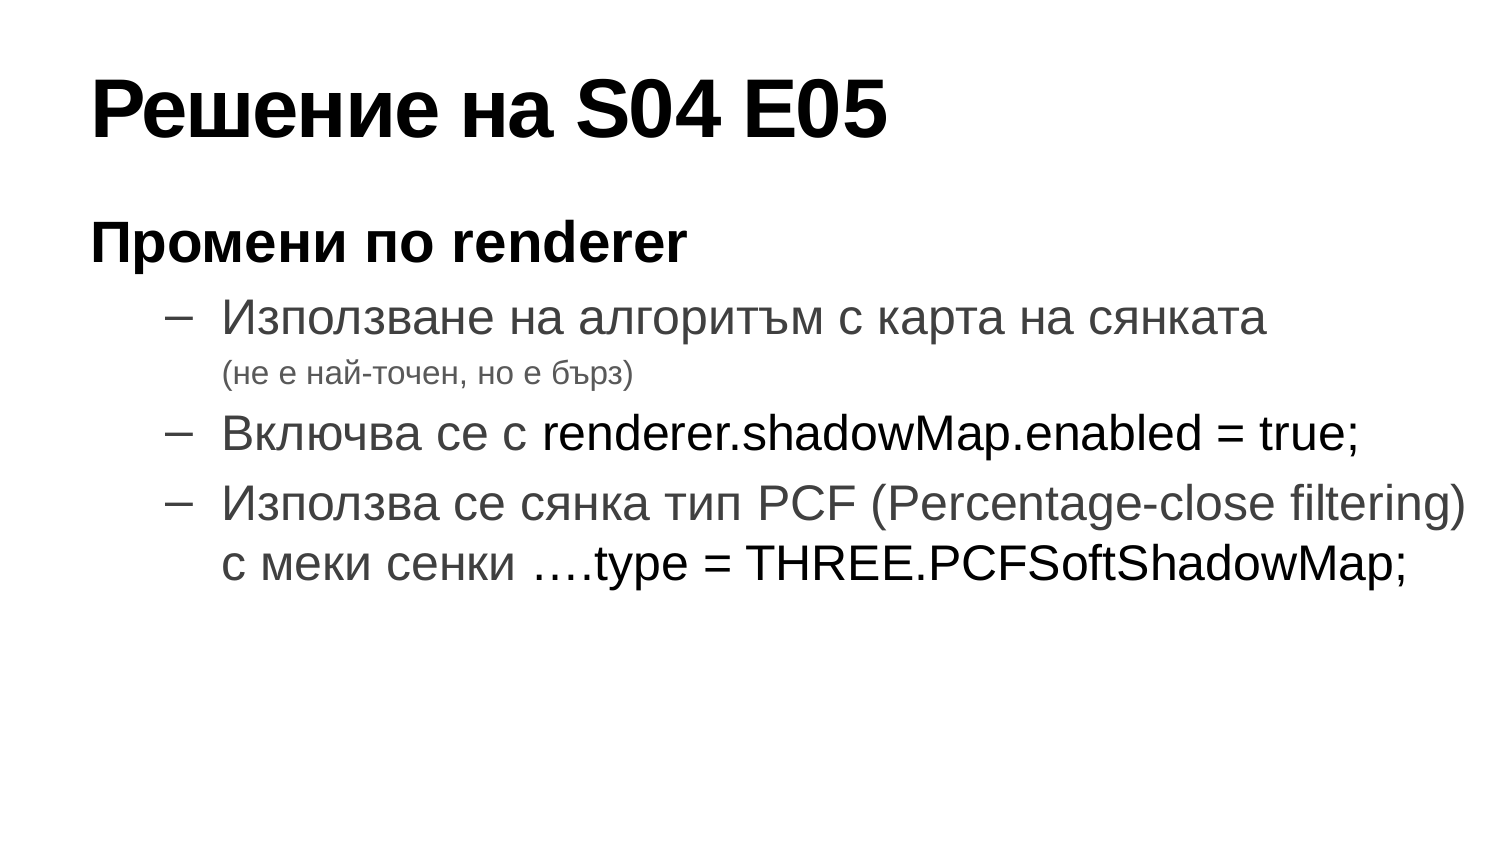

# Решение на S04 E05
Промени по renderer
Използване на алгоритъм с карта на сянката
(не е най-точен, но е бърз)
Включва се с renderer.shadowMap.enabled = true;
Използва се сянка тип PCF (Percentage-close filtering)
с меки сенки ….type = THREE.PCFSoftShadowMap;